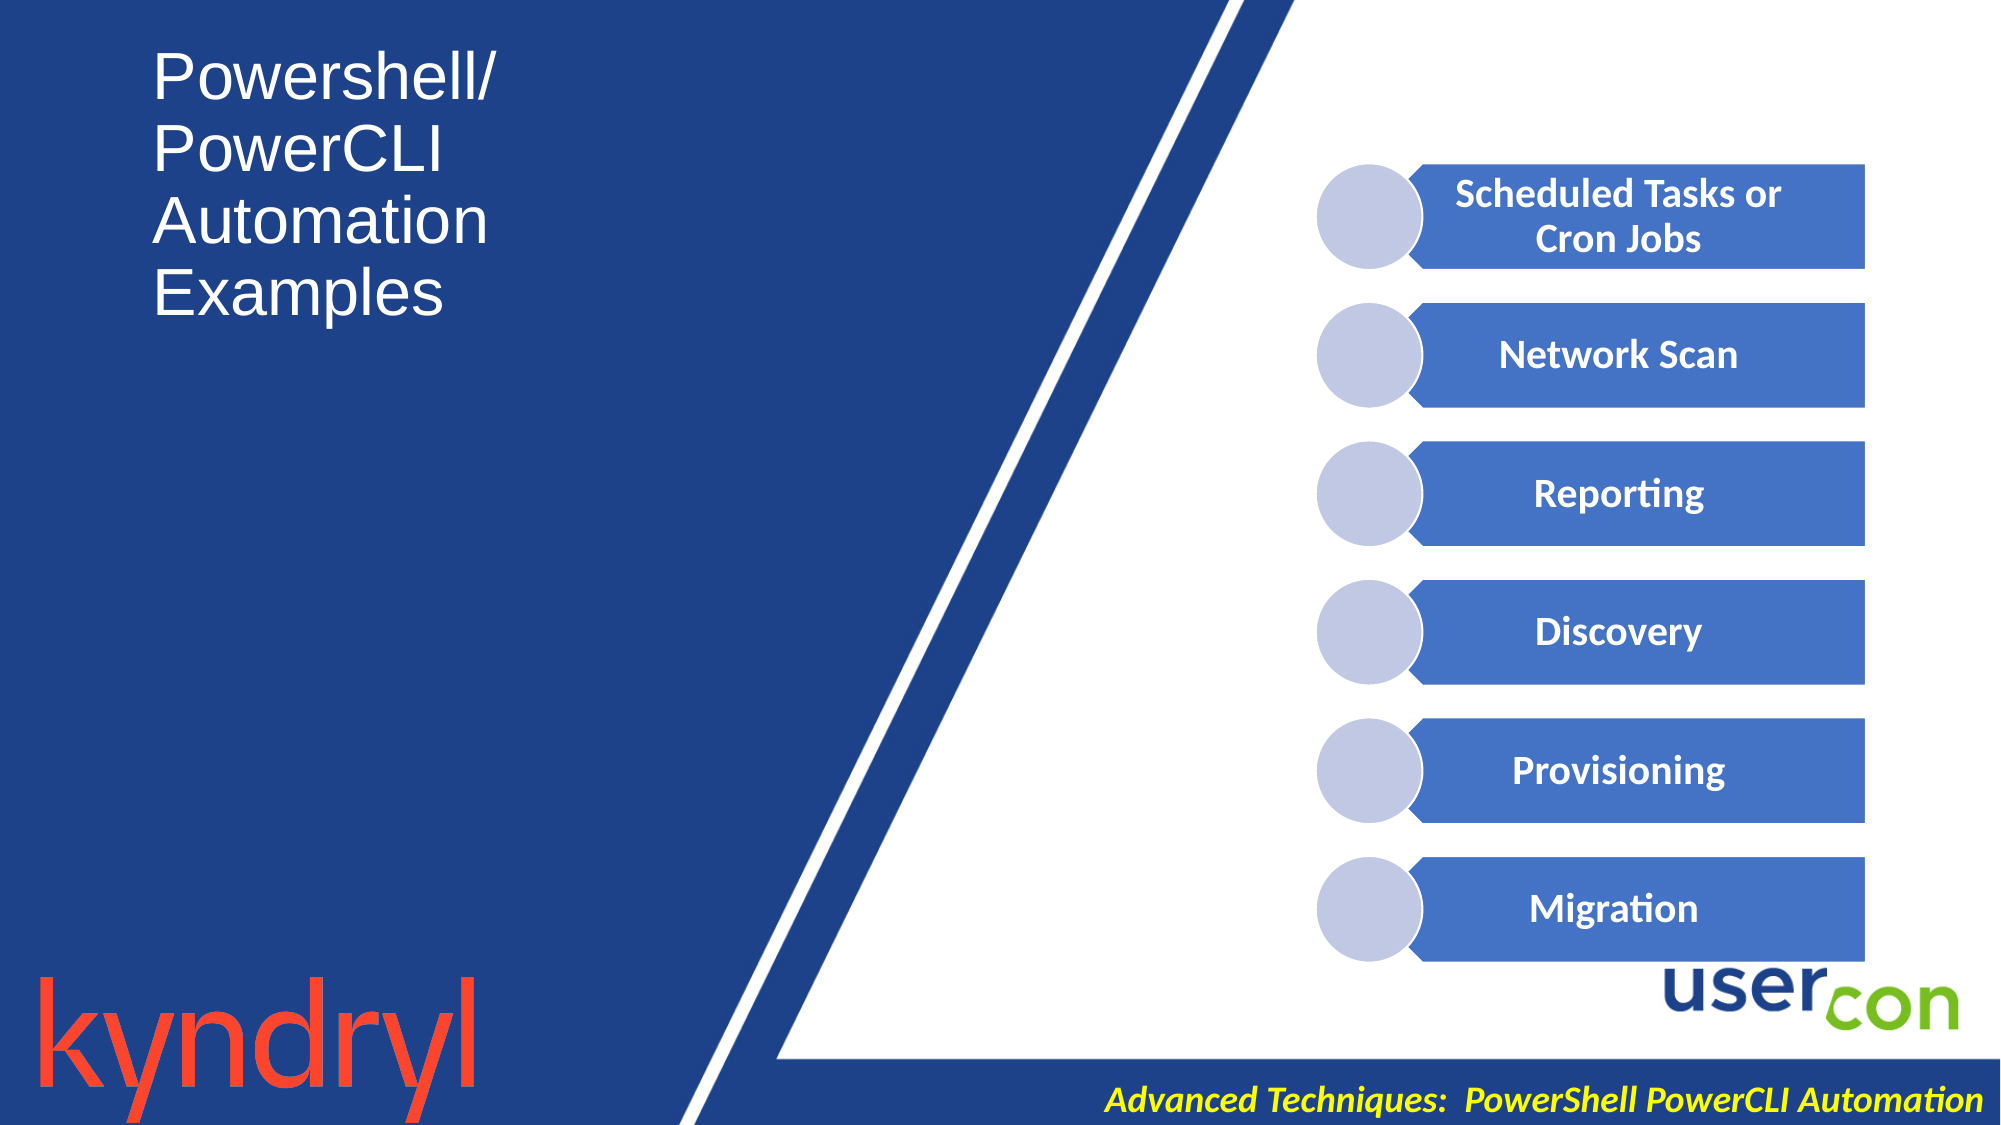

# Powershell/PowerCLI Automation Examples
Scheduled Tasks or Cron Jobs
Network Scan
Reporting
Discovery
Provisioning
Migration